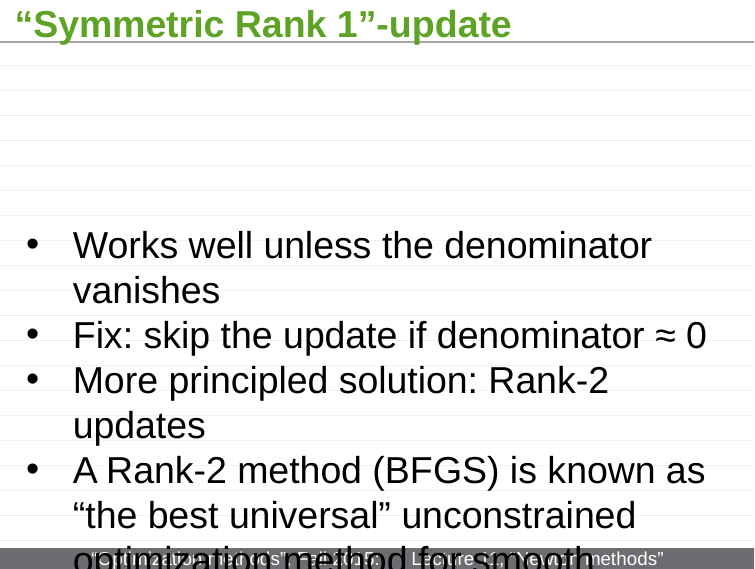

# “Symmetric Rank 1”-update
Works well unless the denominator vanishes
Fix: skip the update if denominator ≈ 0
More principled solution: Rank-2 updates
A Rank-2 method (BFGS) is known as “the best universal” unconstrained optimization method for smooth functions